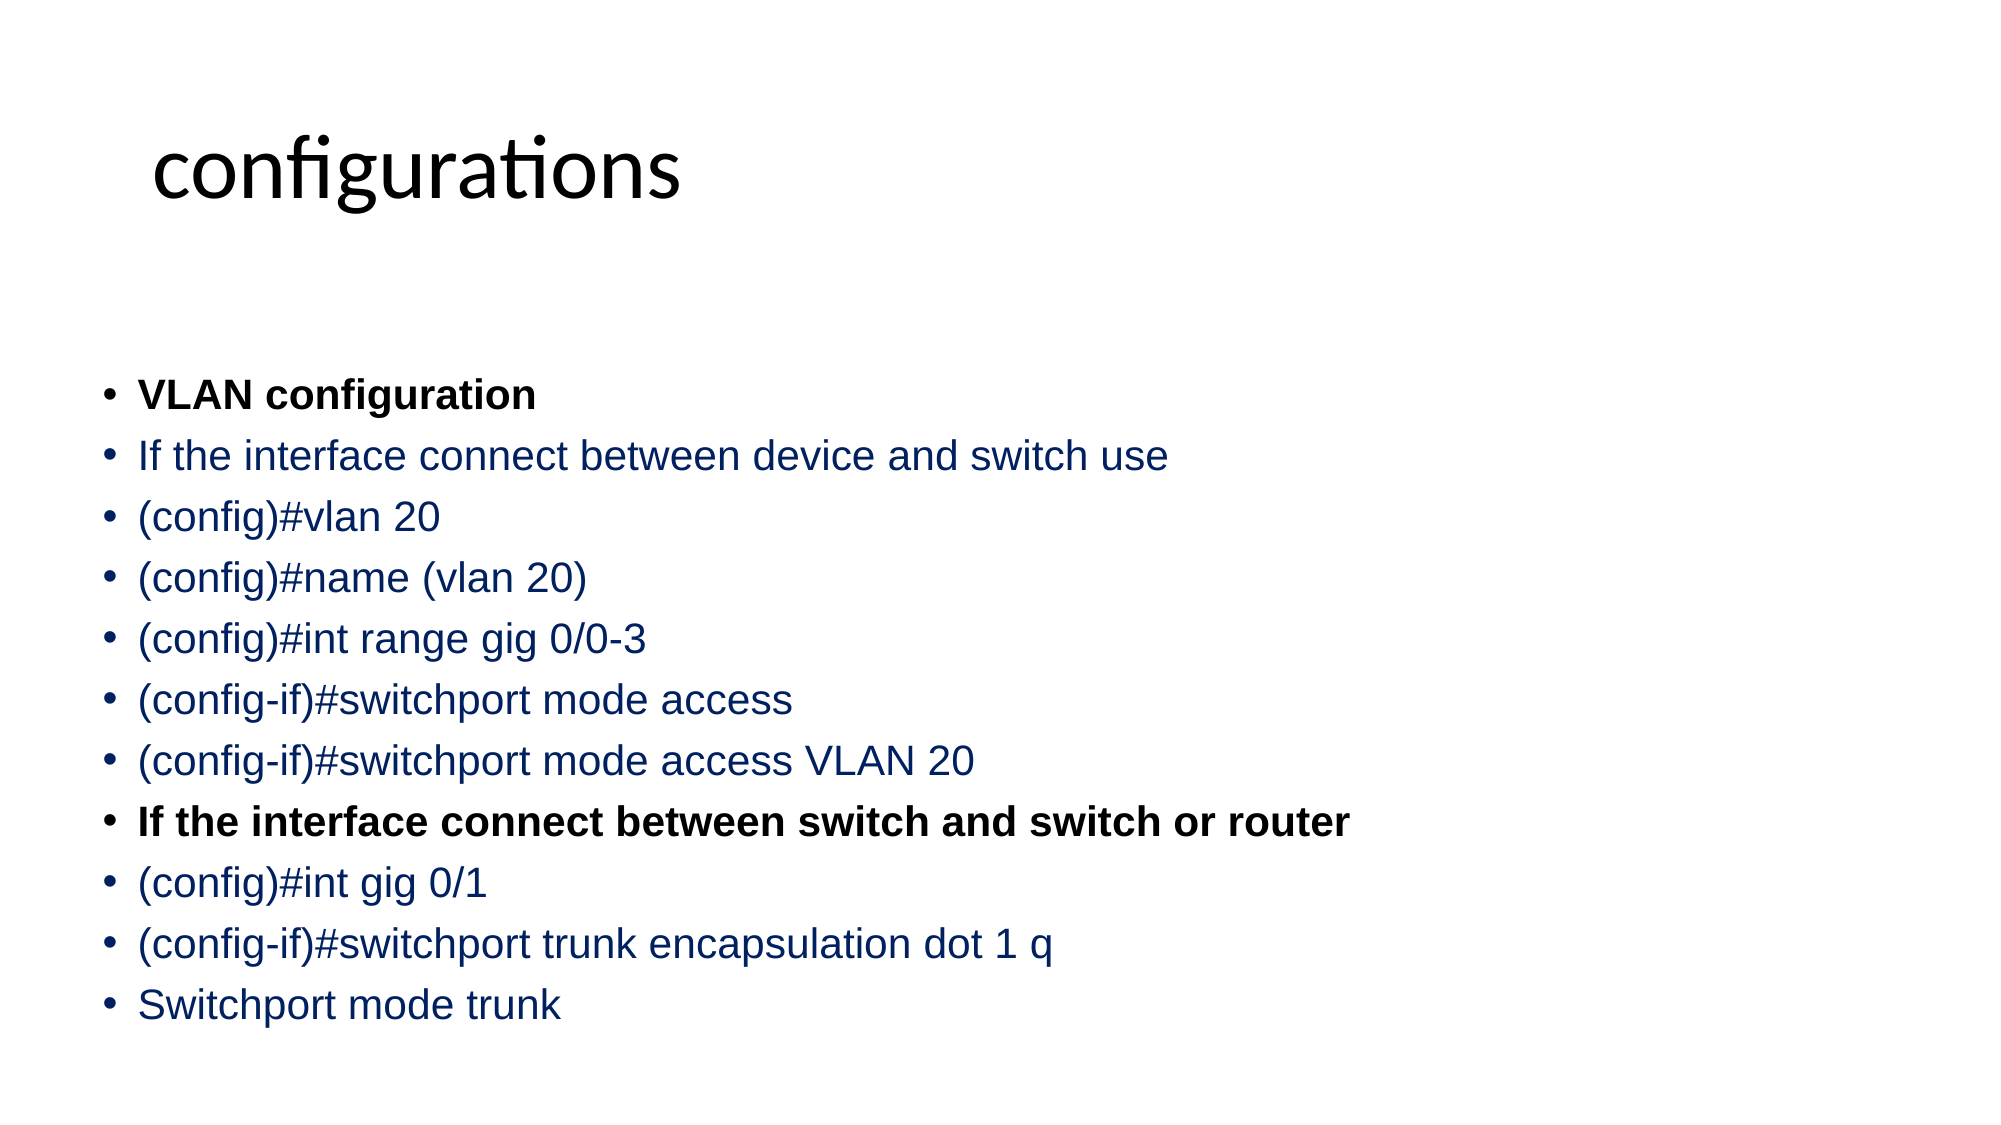

# configurations
VLAN configuration
If the interface connect between device and switch use
(config)#vlan 20
(config)#name (vlan 20)
(config)#int range gig 0/0-3
(config-if)#switchport mode access
(config-if)#switchport mode access VLAN 20
If the interface connect between switch and switch or router
(config)#int gig 0/1
(config-if)#switchport trunk encapsulation dot 1 q
Switchport mode trunk